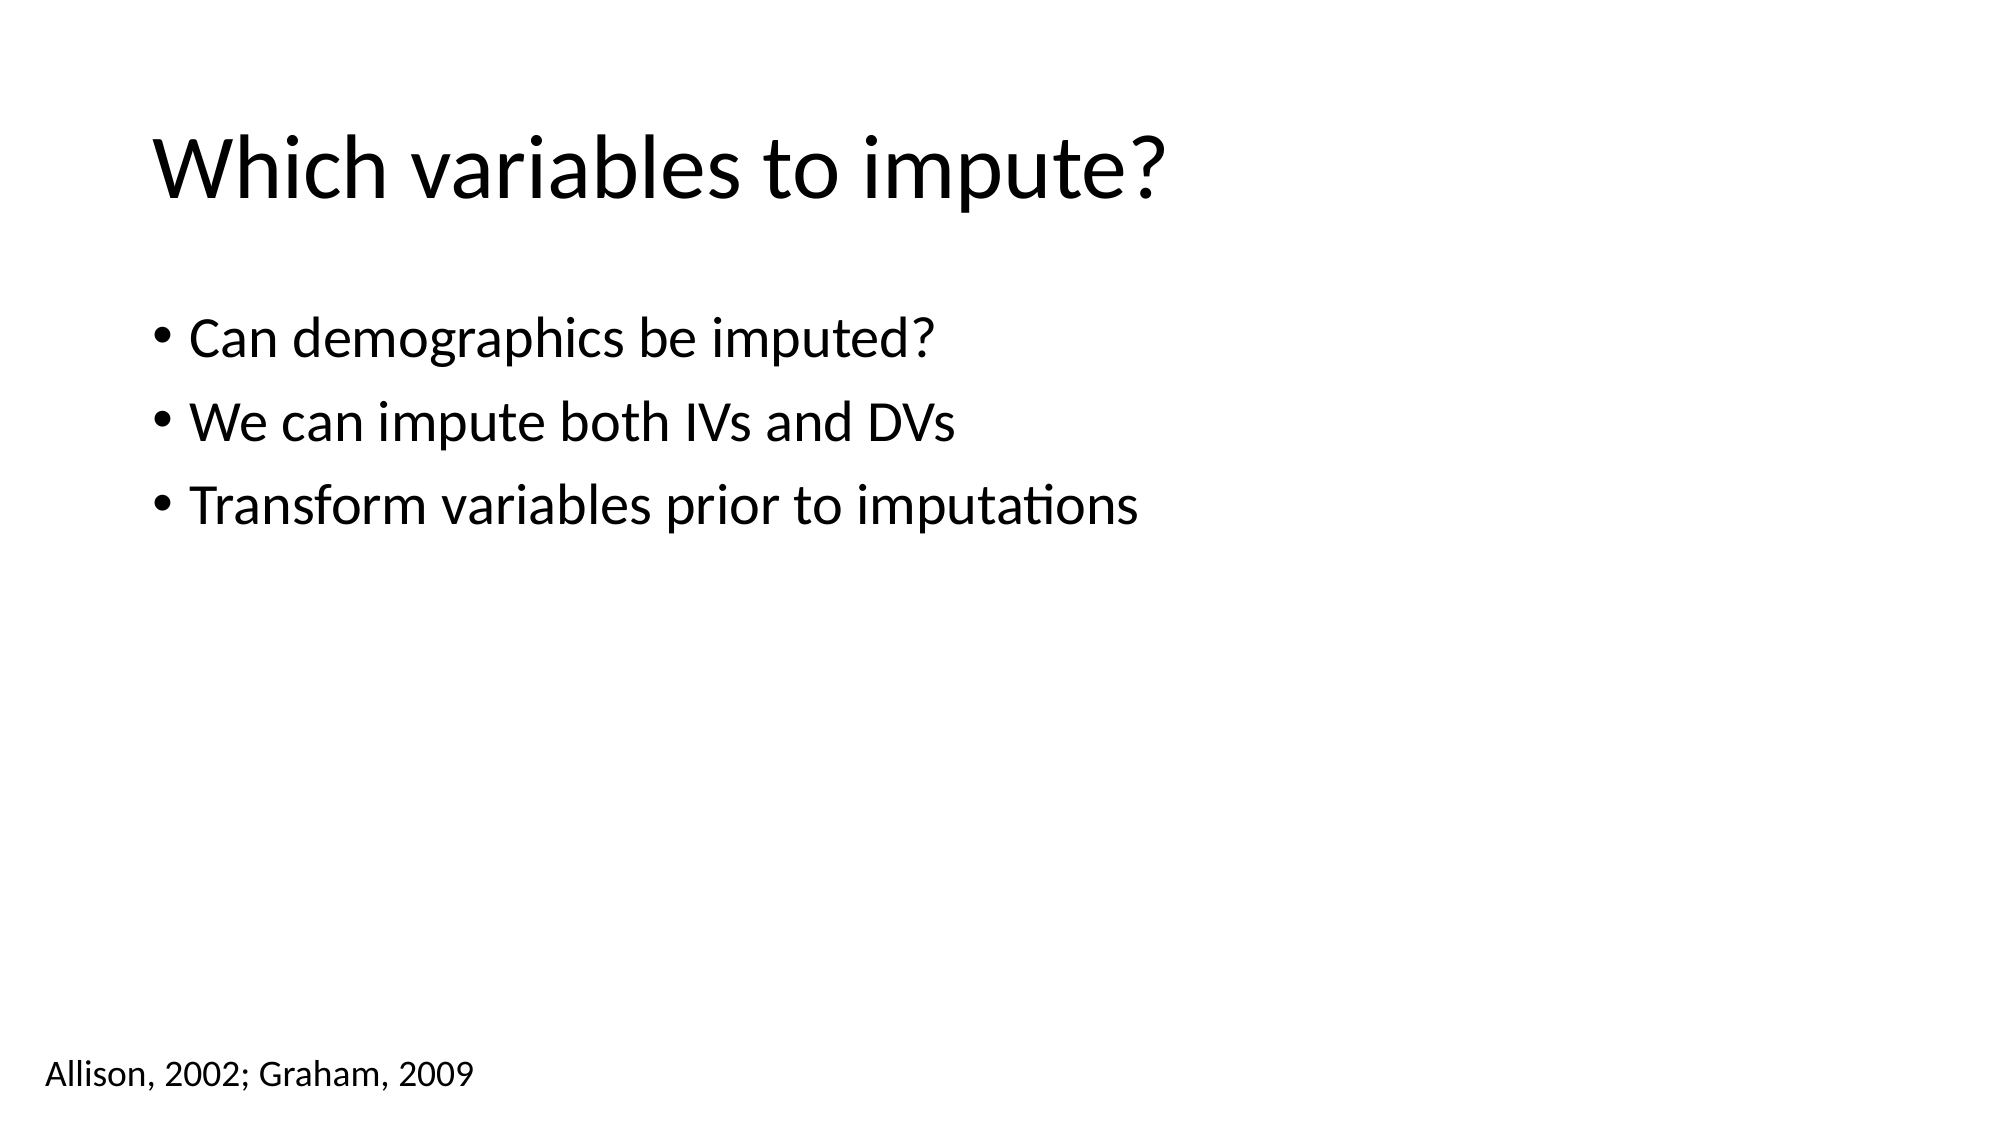

# Which variables to impute?
Can demographics be imputed?
We can impute both IVs and DVs
Transform variables prior to imputations

Allison, 2002; Graham, 2009